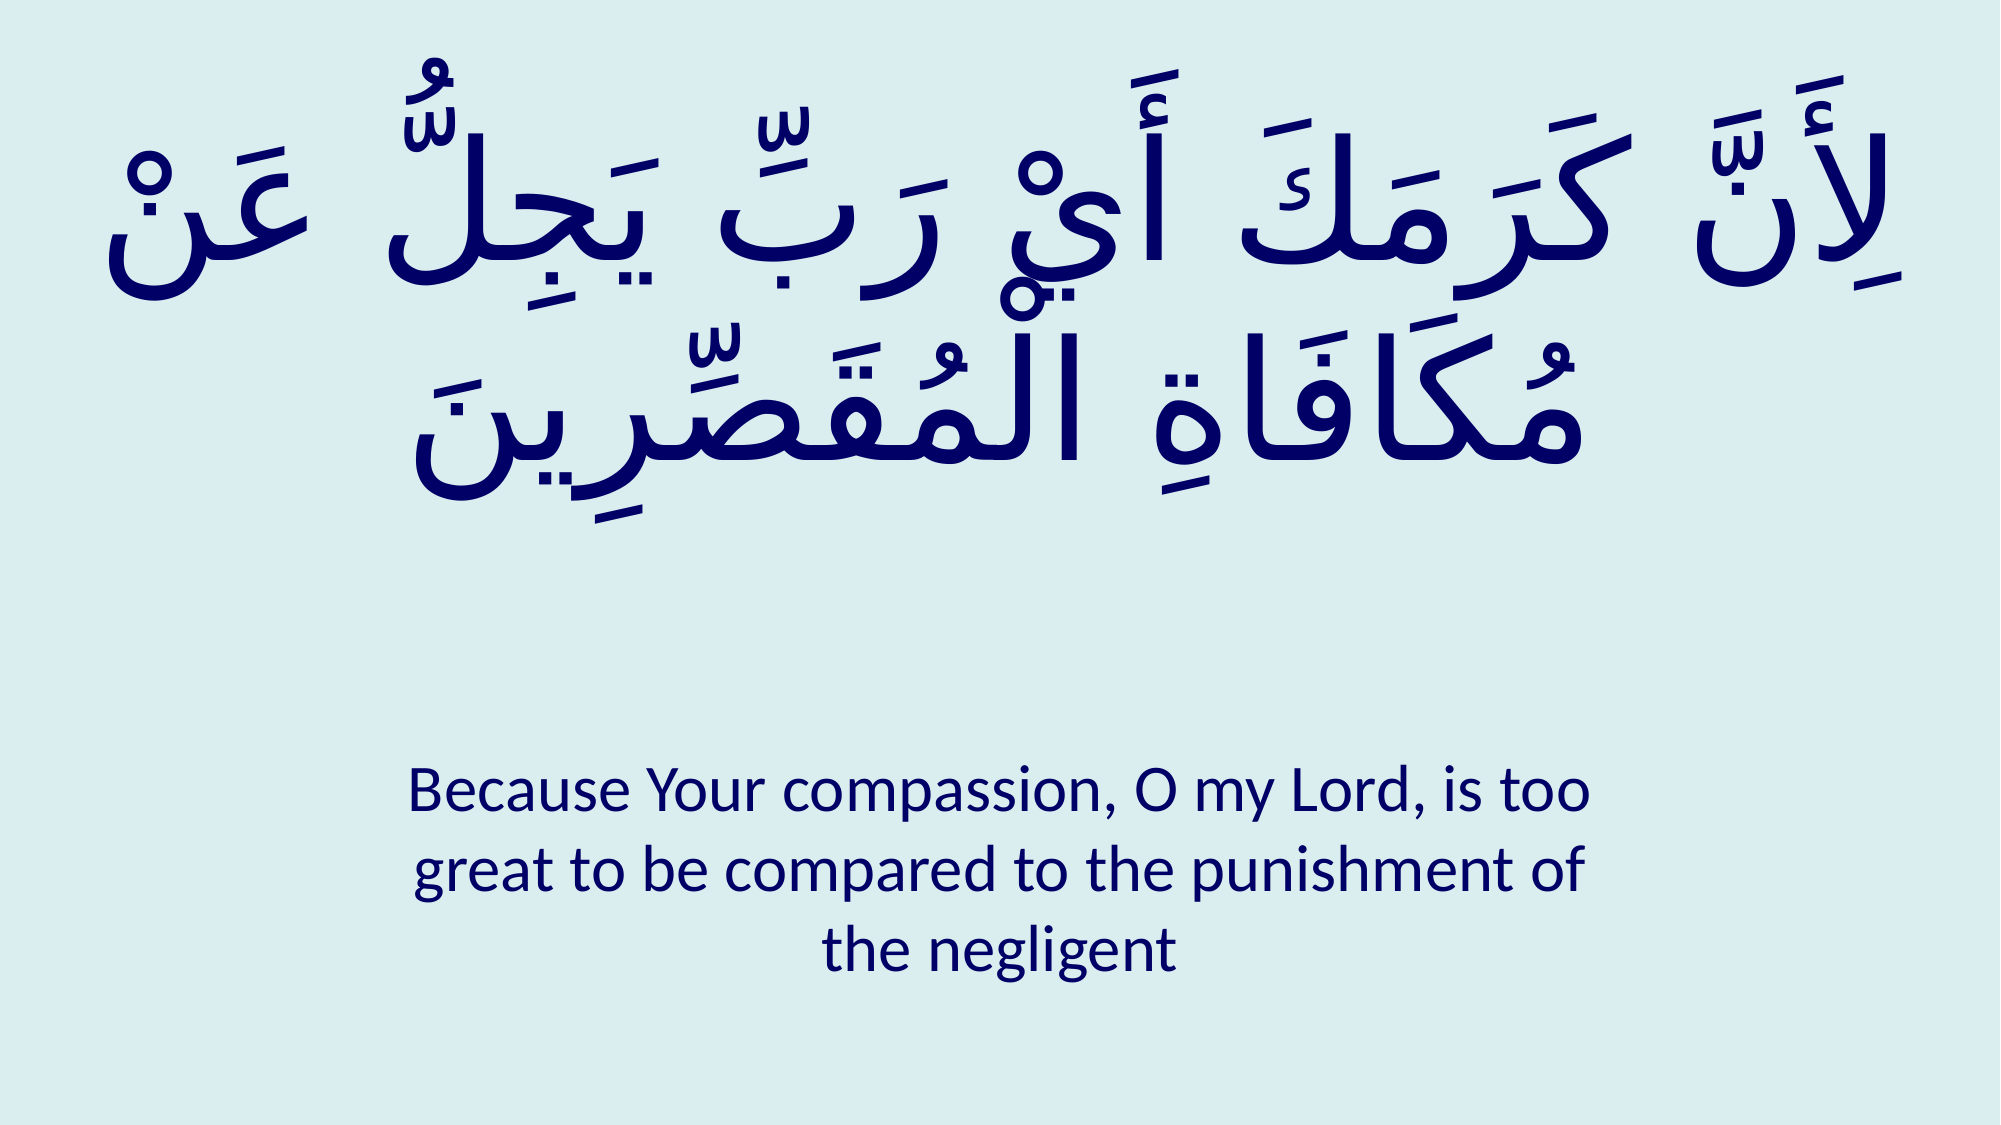

# لِأَنَّ كَرَمَكَ أَيْ رَبِّ يَجِلُّ عَنْ مُكَافَاةِ الْمُقَصِّرِينَ
Because Your compassion, O my Lord, is too great to be compared to the punishment of the negligent